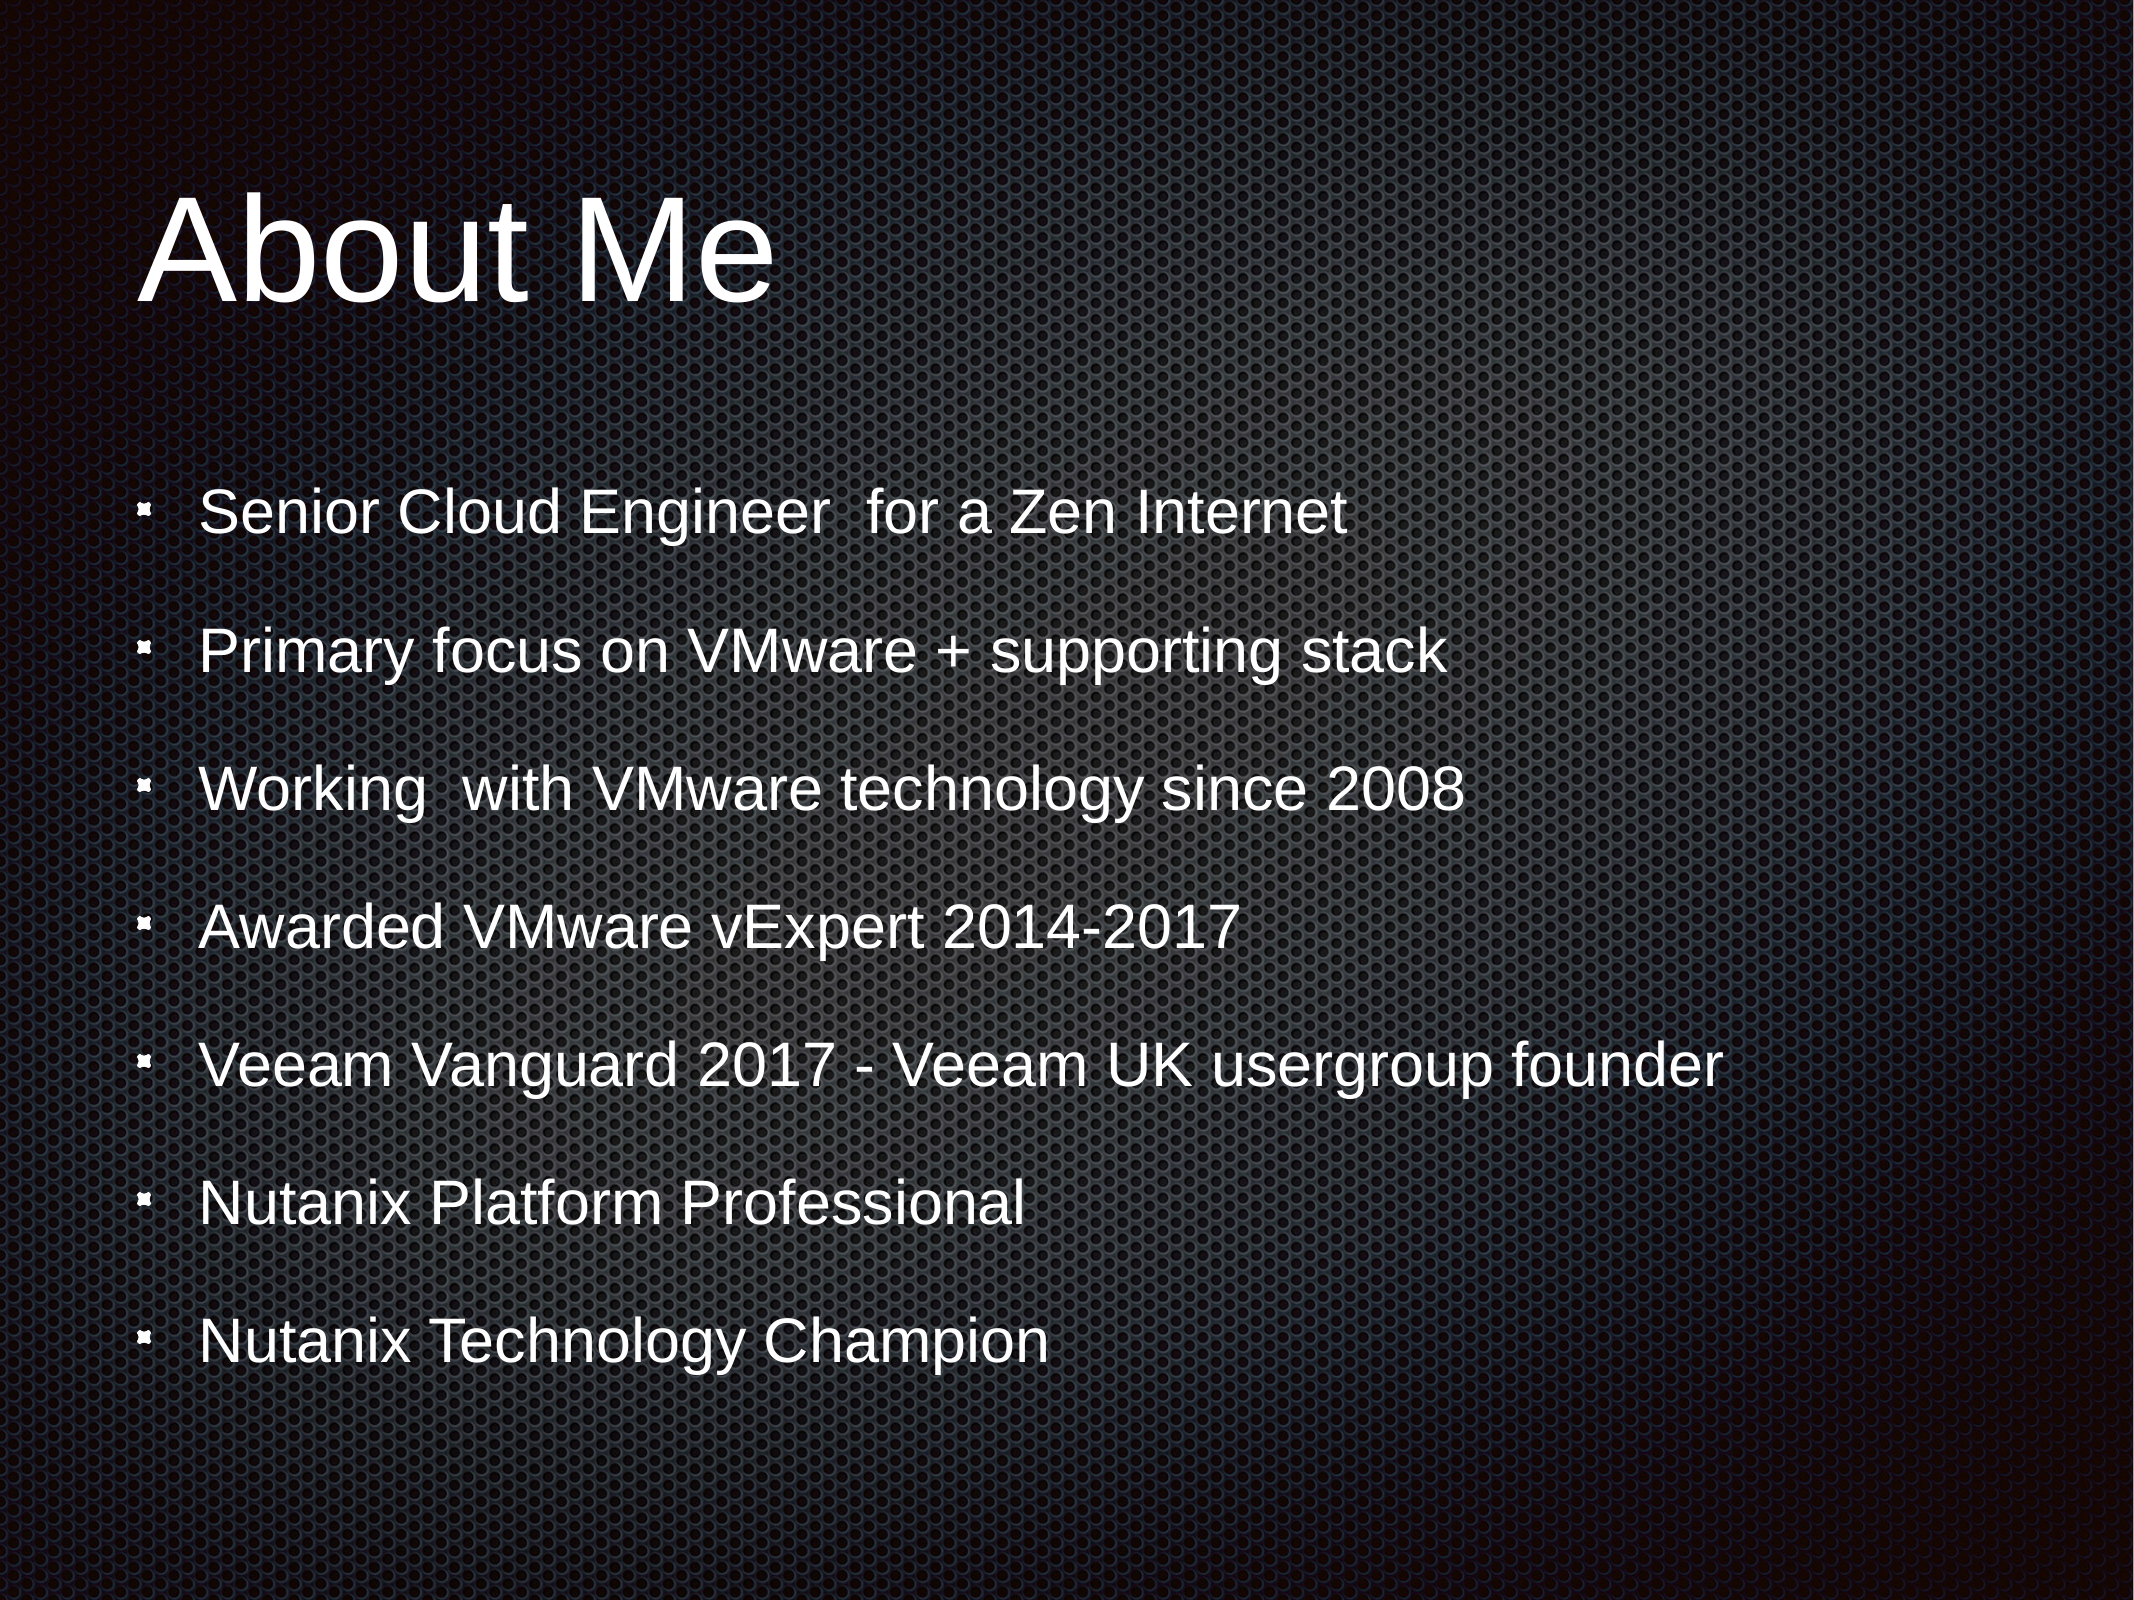

# About Me
Senior Cloud Engineer  for a Zen Internet
Primary focus on VMware + supporting stack
Working  with VMware technology since 2008
Awarded VMware vExpert 2014-2017
Veeam Vanguard 2017 - Veeam UK usergroup founder
Nutanix Platform Professional
Nutanix Technology Champion